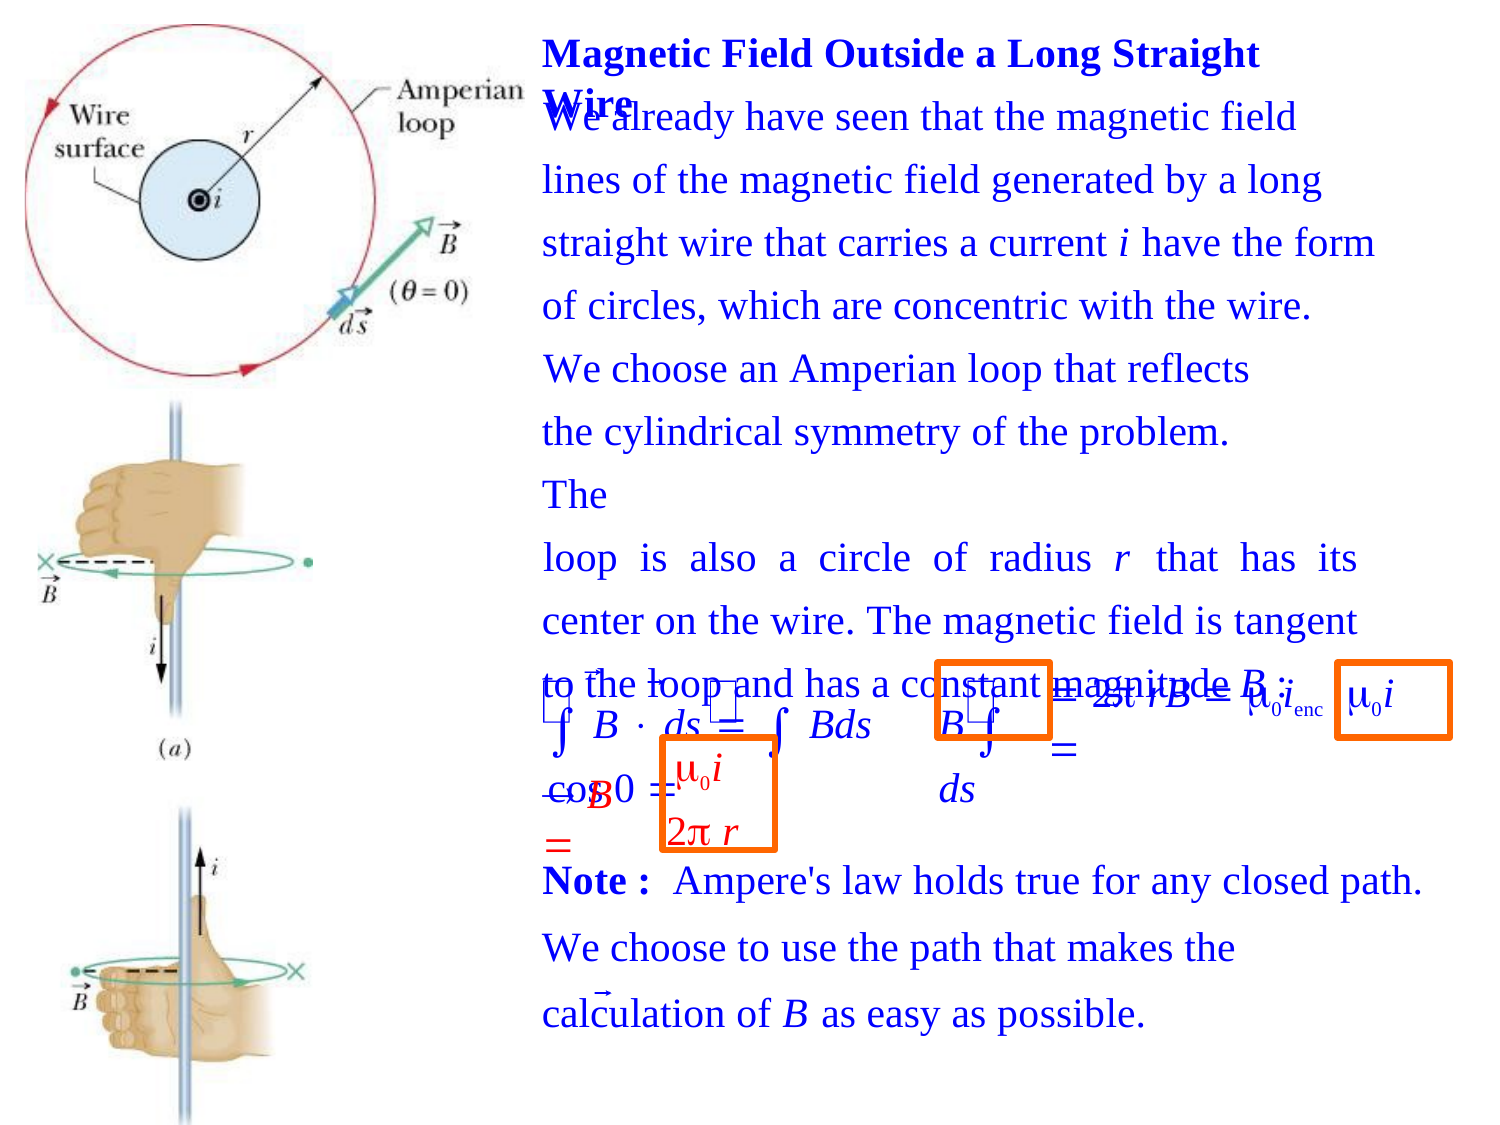

Magnetic Field Outside a Long Straight Wire
We already have seen that the magnetic field lines of the magnetic field generated by a long straight wire that carries a current i	have the form of circles, which are concentric with the wire.
We choose an Amperian loop that reflects the cylindrical symmetry of the problem.	The
loop is also a circle of radius r that has its center on the wire. The magnetic field is tangent to the loop and has a constant magnitude B :

∫ B ⋅ ds = ∫ Bds cos 0 =
B ∫ ds

= 2π rB = μ0ienc  =
μ0i

μ0i
2π r
→ B =
Note :  Ampere's law holds true for any closed path. We choose to use the path that makes the calculation of B as easy as possible.